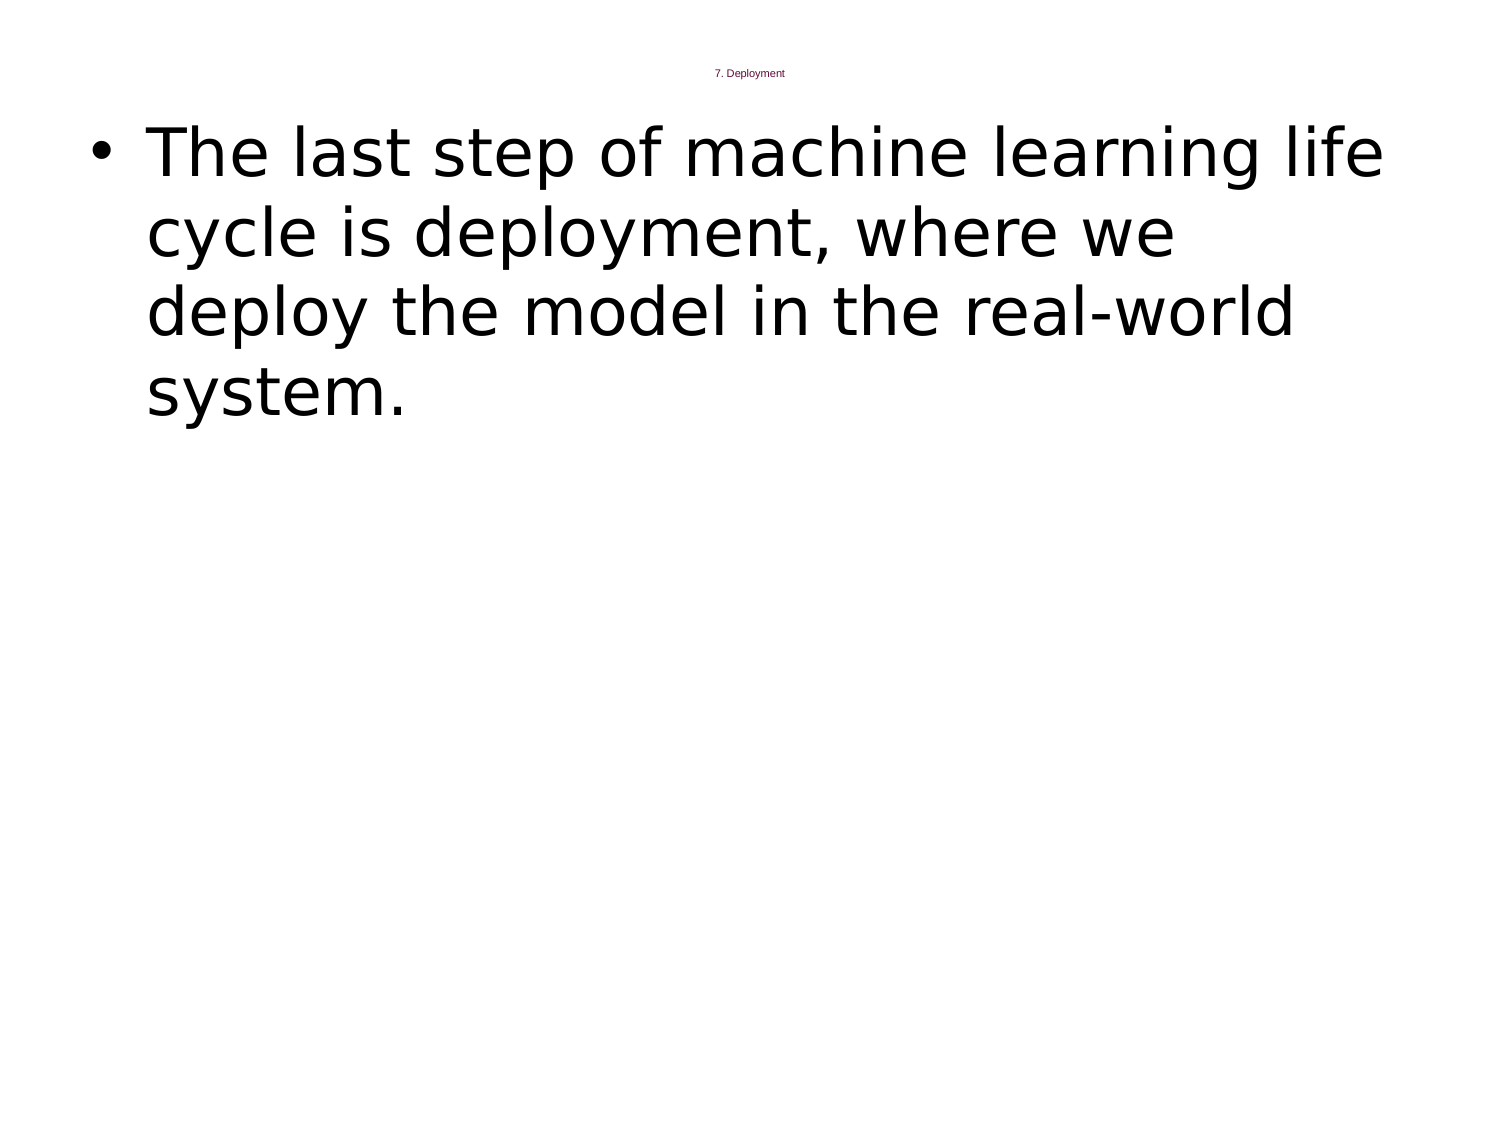

# 7. Deployment
The last step of machine learning life cycle is deployment, where we deploy the model in the real-world system.